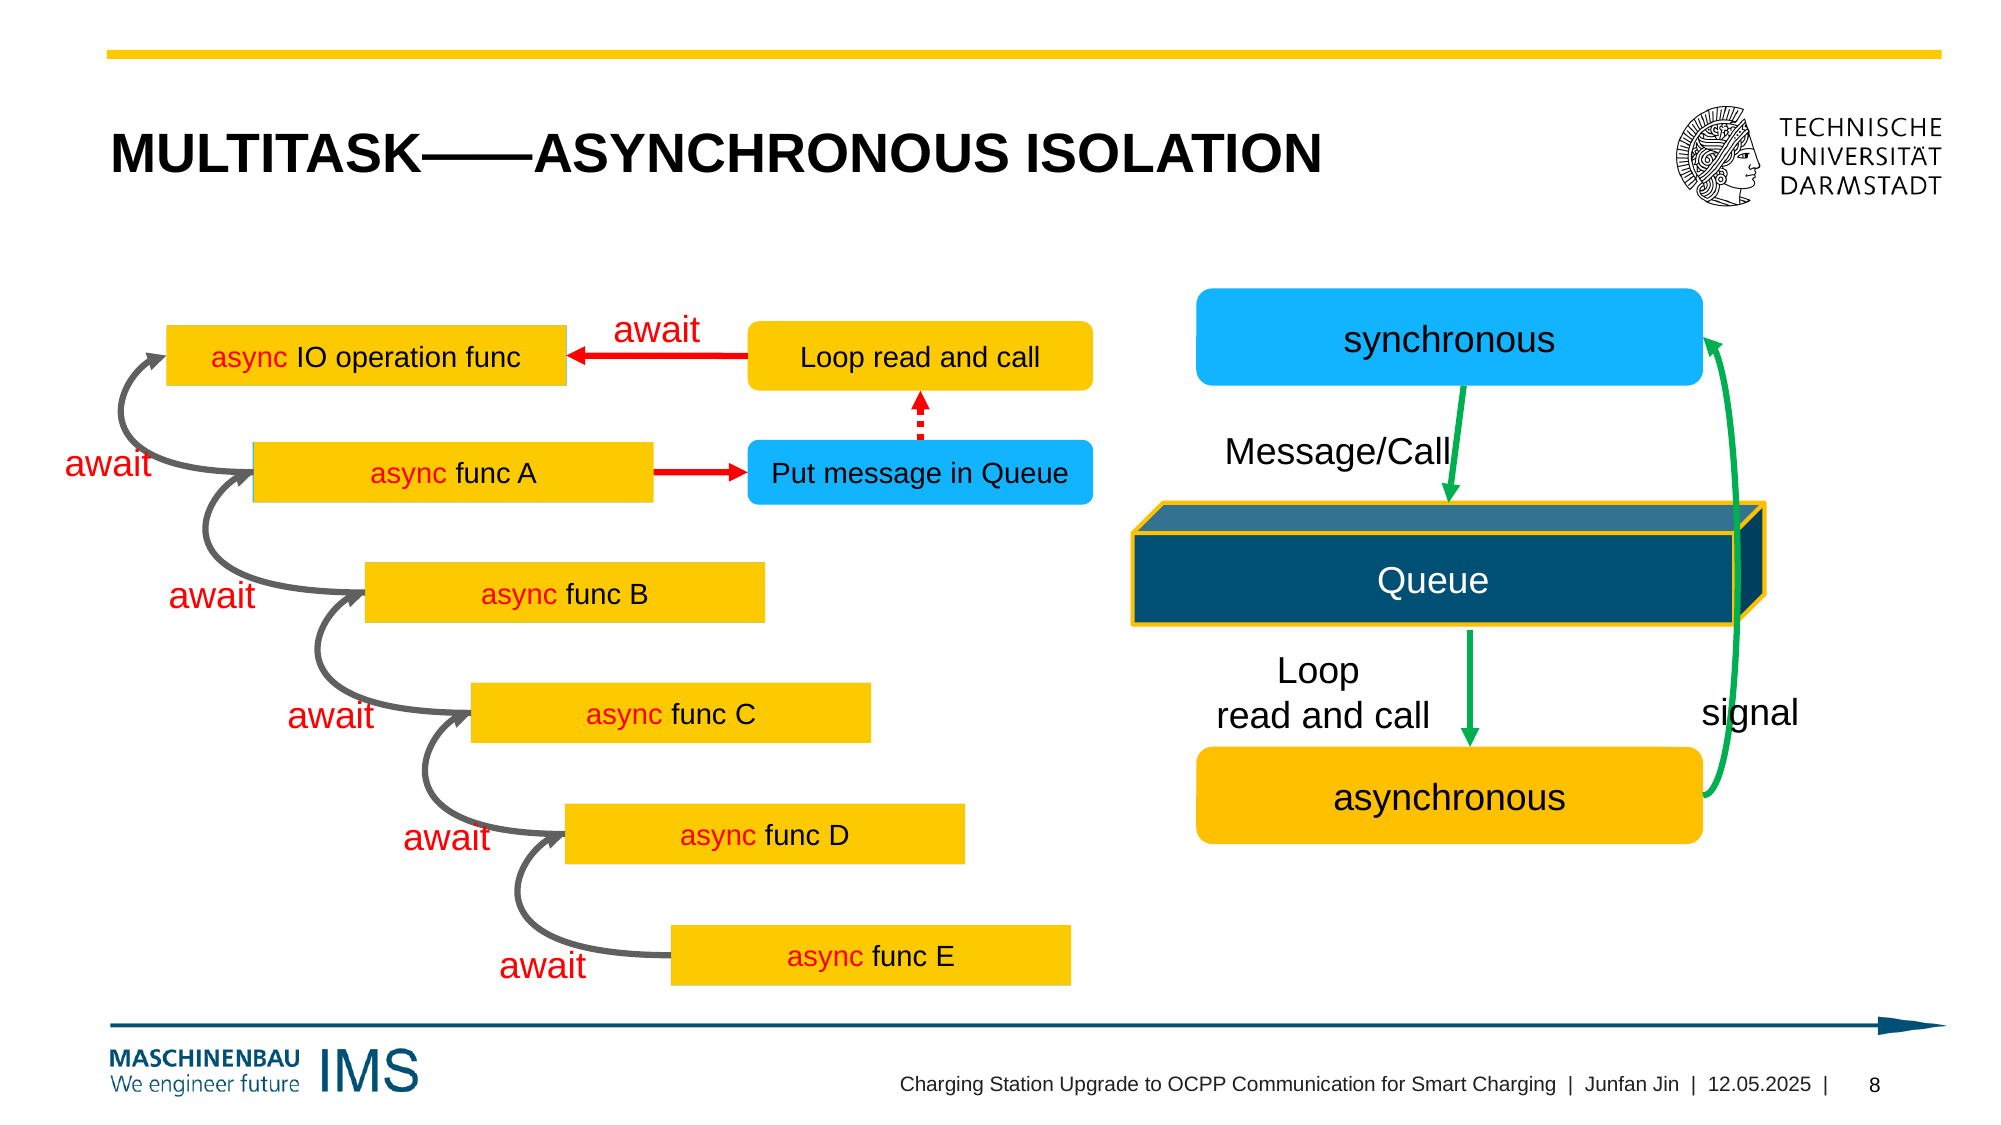

# Multitask——Asynchronous isolation
synchronous
Message/Call
Queue
Loop
read and call
signal
asynchronous
await
Loop read and call
async IO operation func
IO operation func
await
Put message in Queue
async func A
func A
async func B
func B
await
async func C
func C
await
async func D
func D
await
async func E
func E
await
Charging Station Upgrade to OCPP Communication for Smart Charging  |  Junfan Jin  |  12.05.2025  |
8